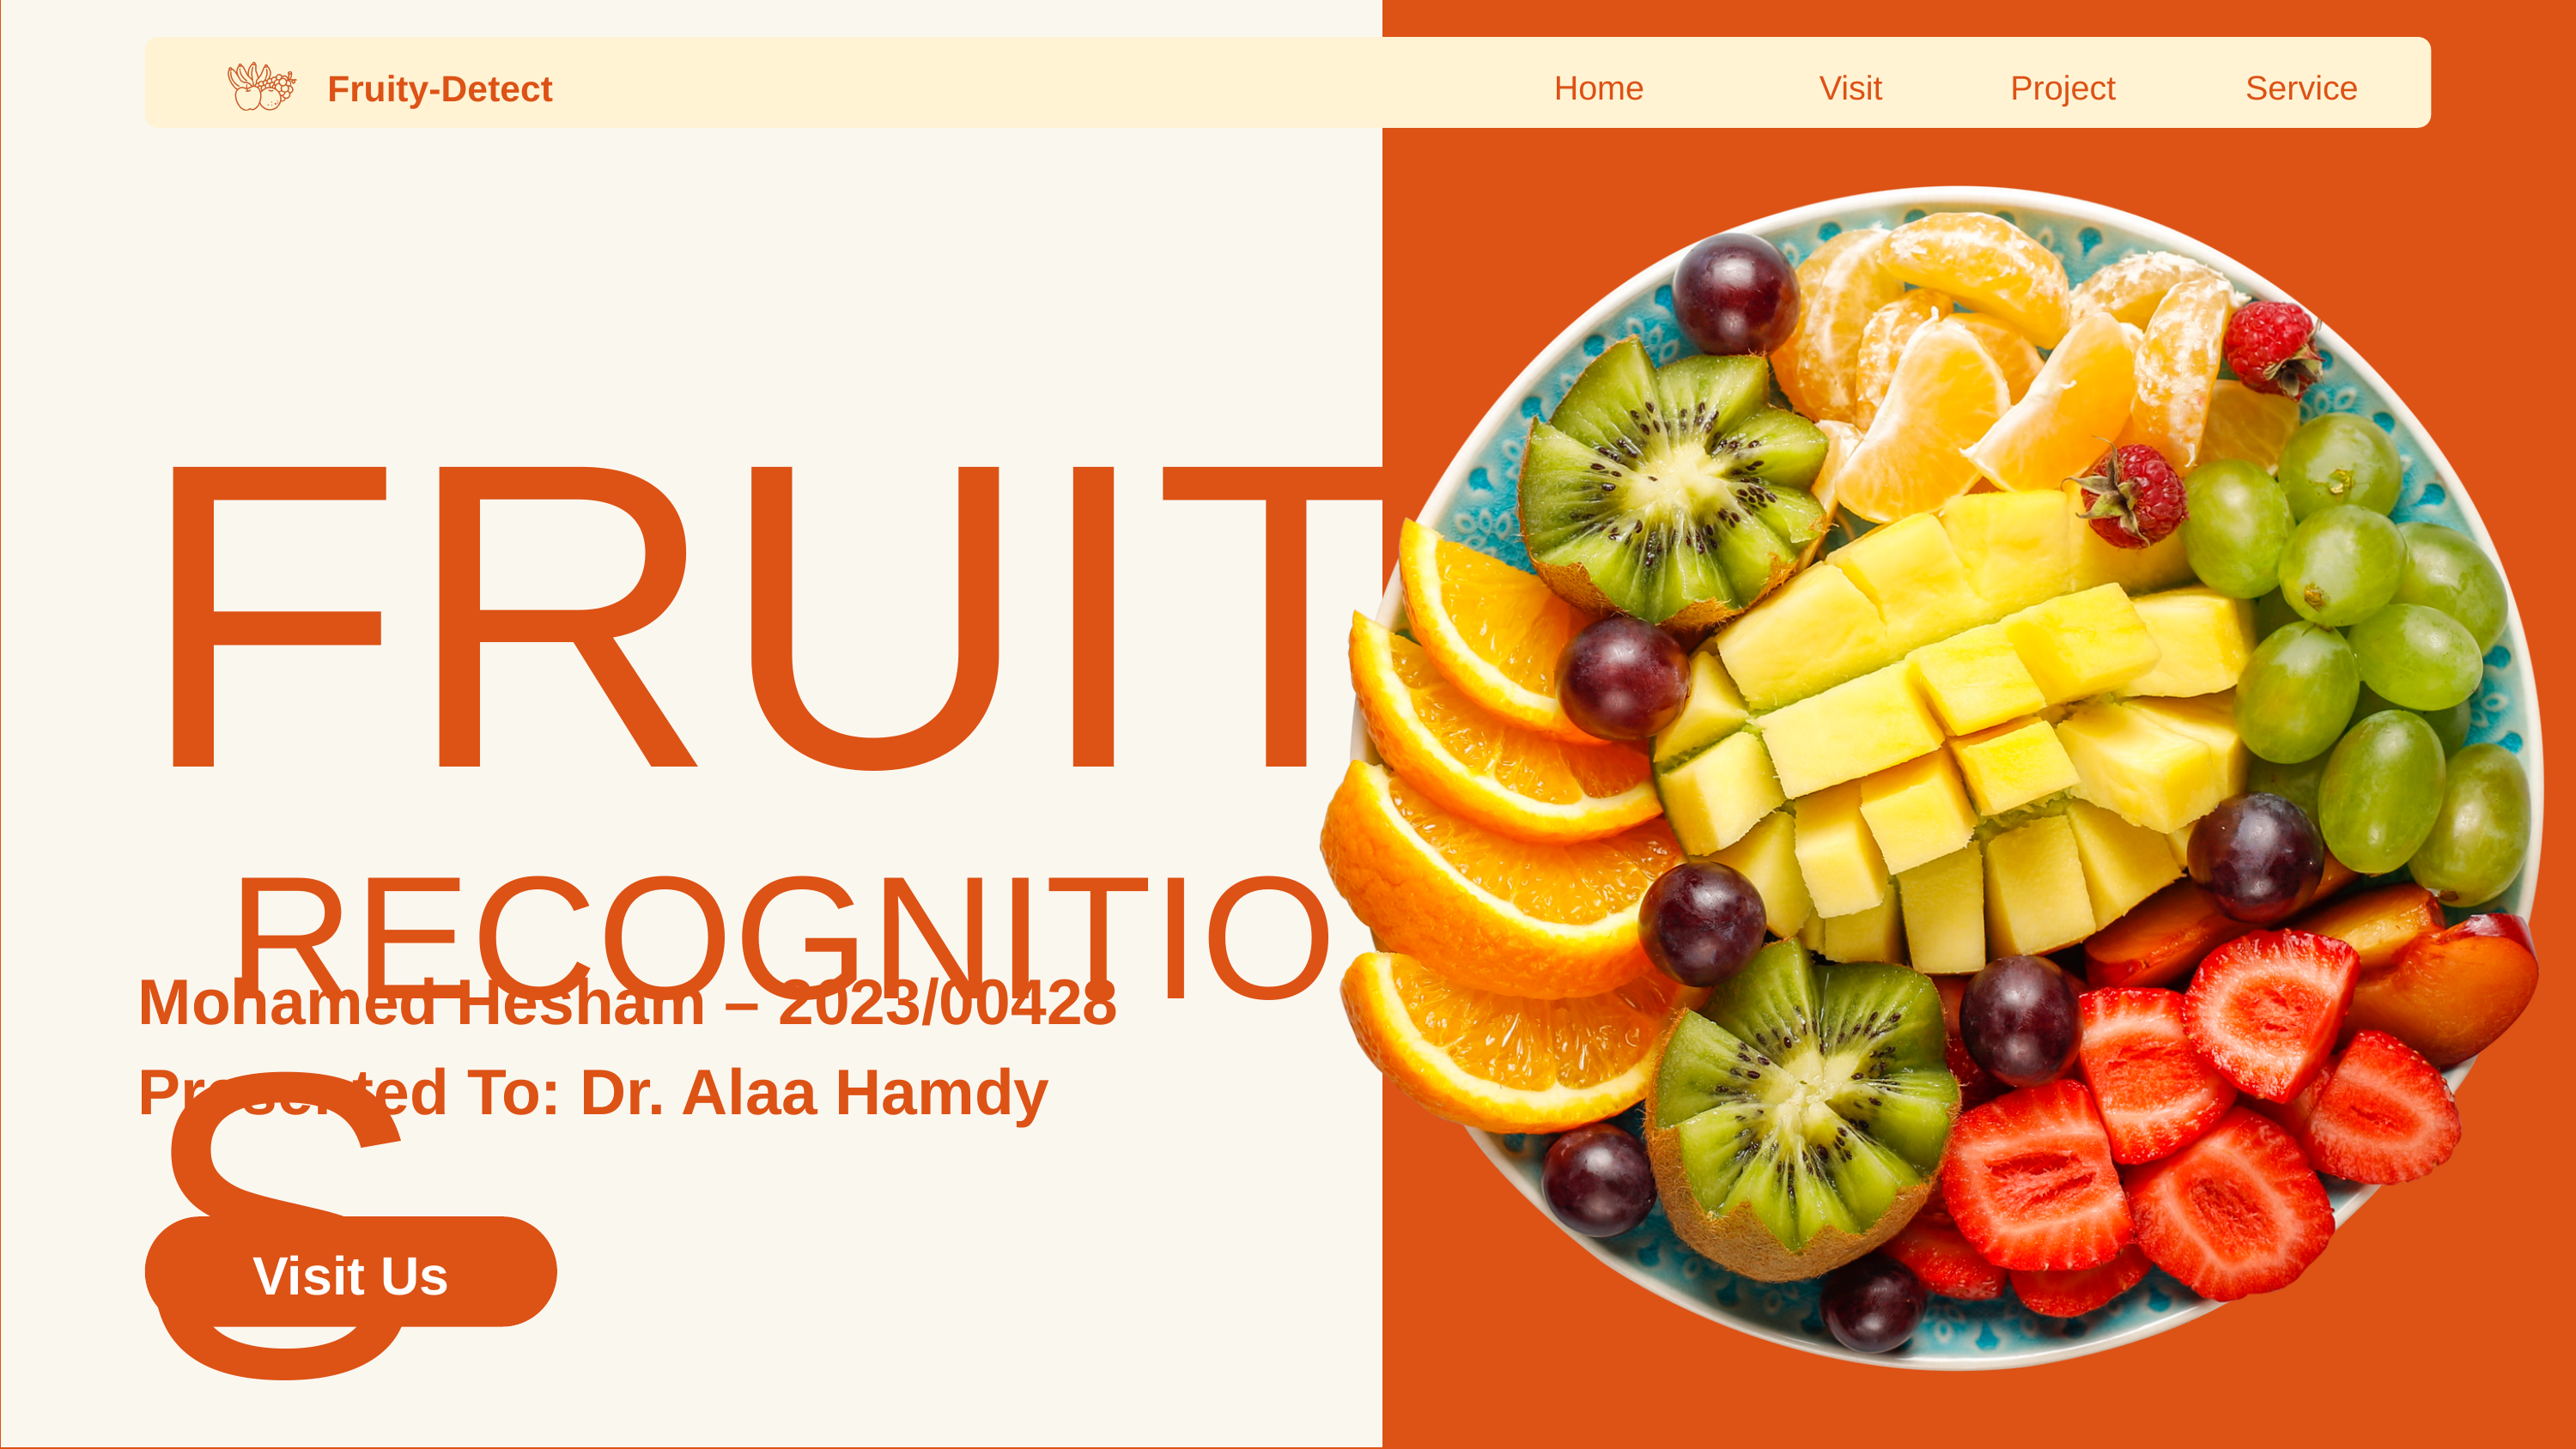

Fruity-Detect
Home
Visit
Project
Service

FRUITS
RECOGNITION
Mohamed Hesham – 2023/00428

Presented To: Dr. Alaa Hamdy

Visit Us